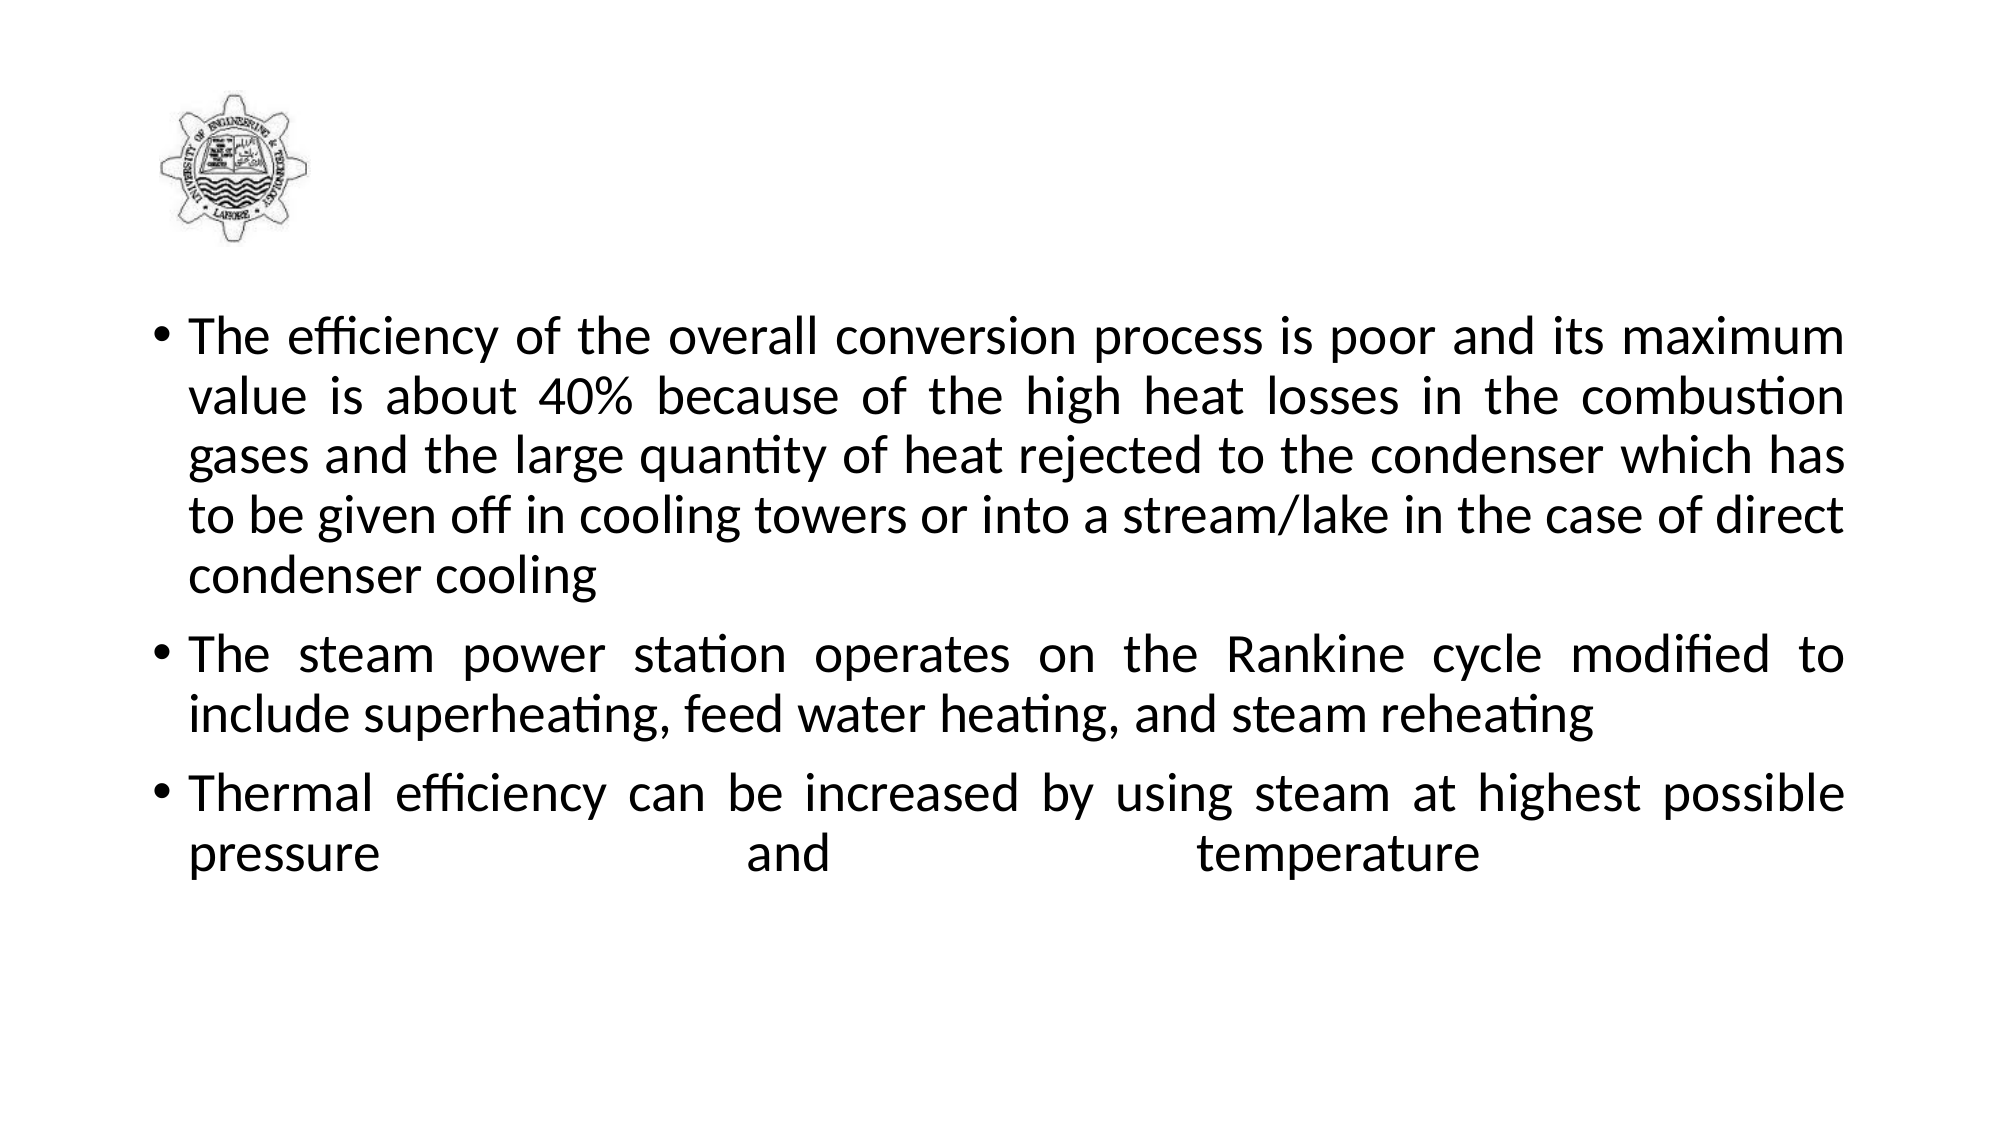

#
The efficiency of the overall conversion process is poor and its maximum value is about 40% because of the high heat losses in the combustion gases and the large quantity of heat rejected to the condenser which has to be given off in cooling towers or into a stream/lake in the case of direct condenser cooling
The steam power station operates on the Rankine cycle modified to include superheating, feed water heating, and steam reheating
Thermal efficiency can be increased by using steam at highest possible pressure and temperature